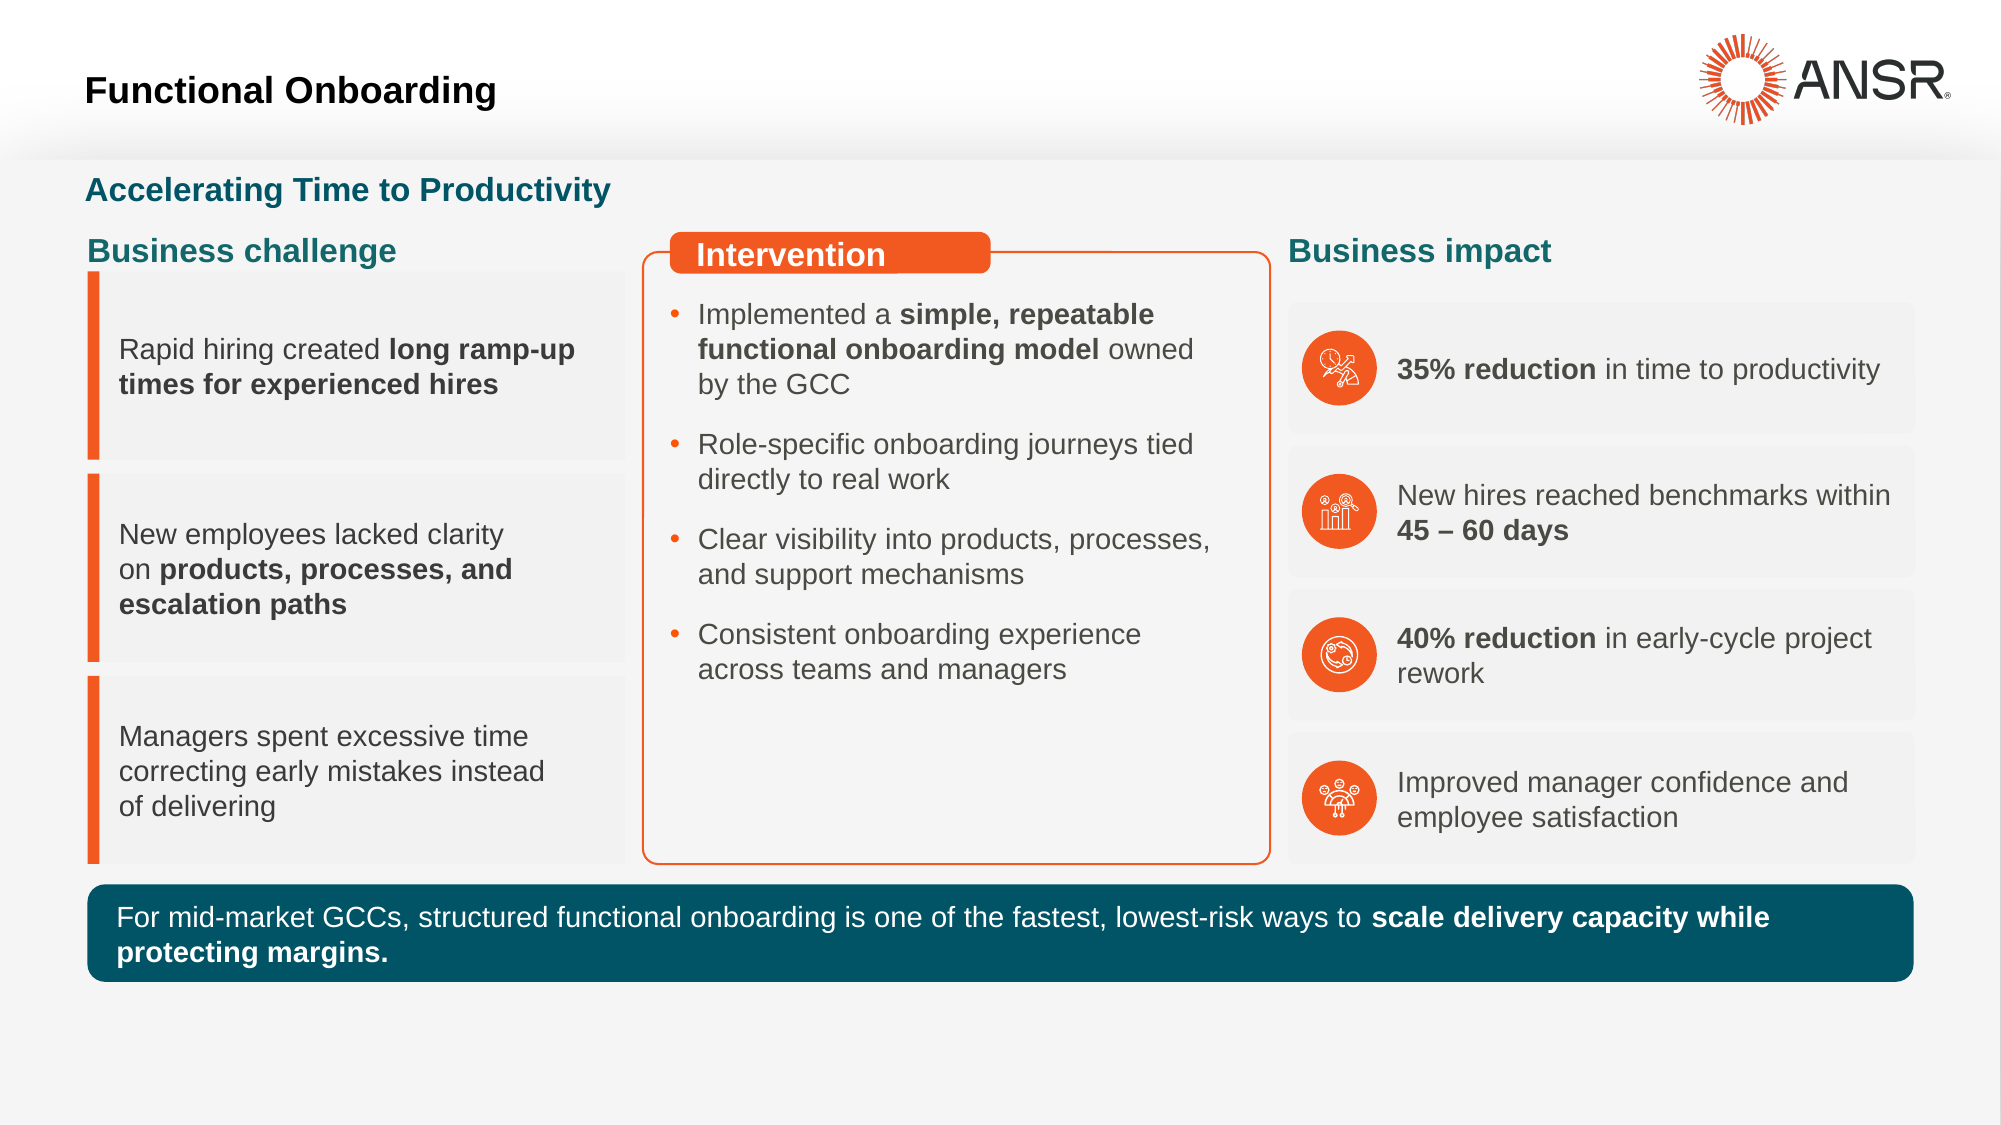

Functional Onboarding
Accelerating Time to Productivity
Business challenge
Business impact
Intervention

Implemented a simple, repeatable functional onboarding model owned by the GCC
Role-specific onboarding journeys tied directly to real work
Clear visibility into products, processes, and support mechanisms
Consistent onboarding experience across teams and managers
35% reduction in time to productivity
Rapid hiring created long ramp-up times for experienced hires

New hires reached benchmarks within 
45 – 60 days

New employees lacked clarity on products, processes, and
escalation paths
40% reduction in early-cycle project rework

Managers spent excessive time correcting early mistakes instead
of delivering
Improved manager confidence and employee satisfaction

For mid-market GCCs, structured functional onboarding is one of the fastest, lowest-risk ways to scale delivery capacity while protecting margins.